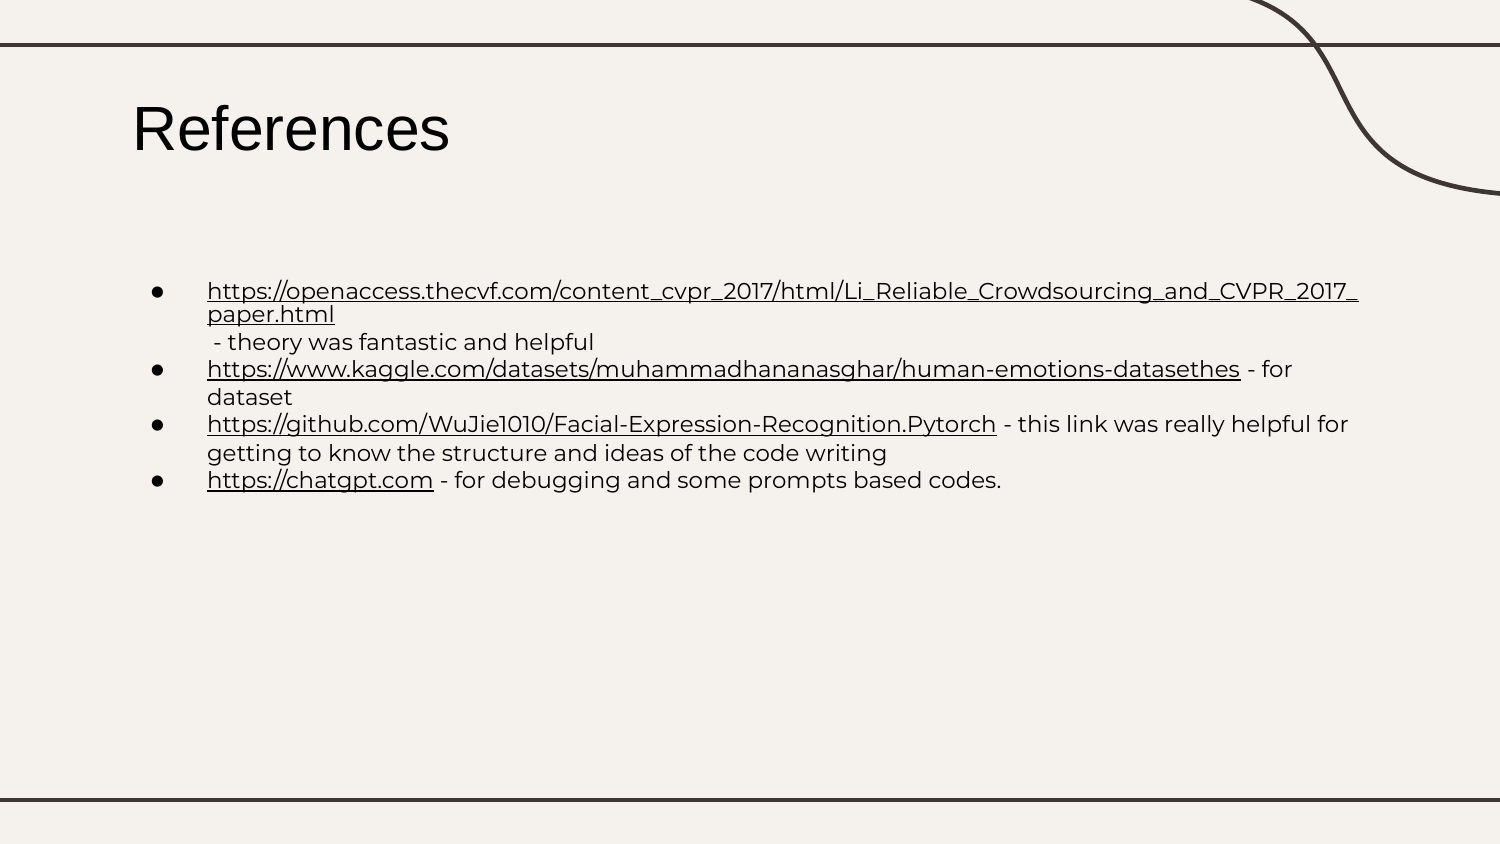

# References

https://openaccess.thecvf.com/content_cvpr_2017/html/Li_Reliable_Crowdsourcing_and_CVPR_2017_paper.html - theory was fantastic and helpful
https://www.kaggle.com/datasets/muhammadhananasghar/human-emotions-datasethes - for dataset
https://github.com/WuJie1010/Facial-Expression-Recognition.Pytorch - this link was really helpful for getting to know the structure and ideas of the code writing
https://chatgpt.com - for debugging and some prompts based codes.